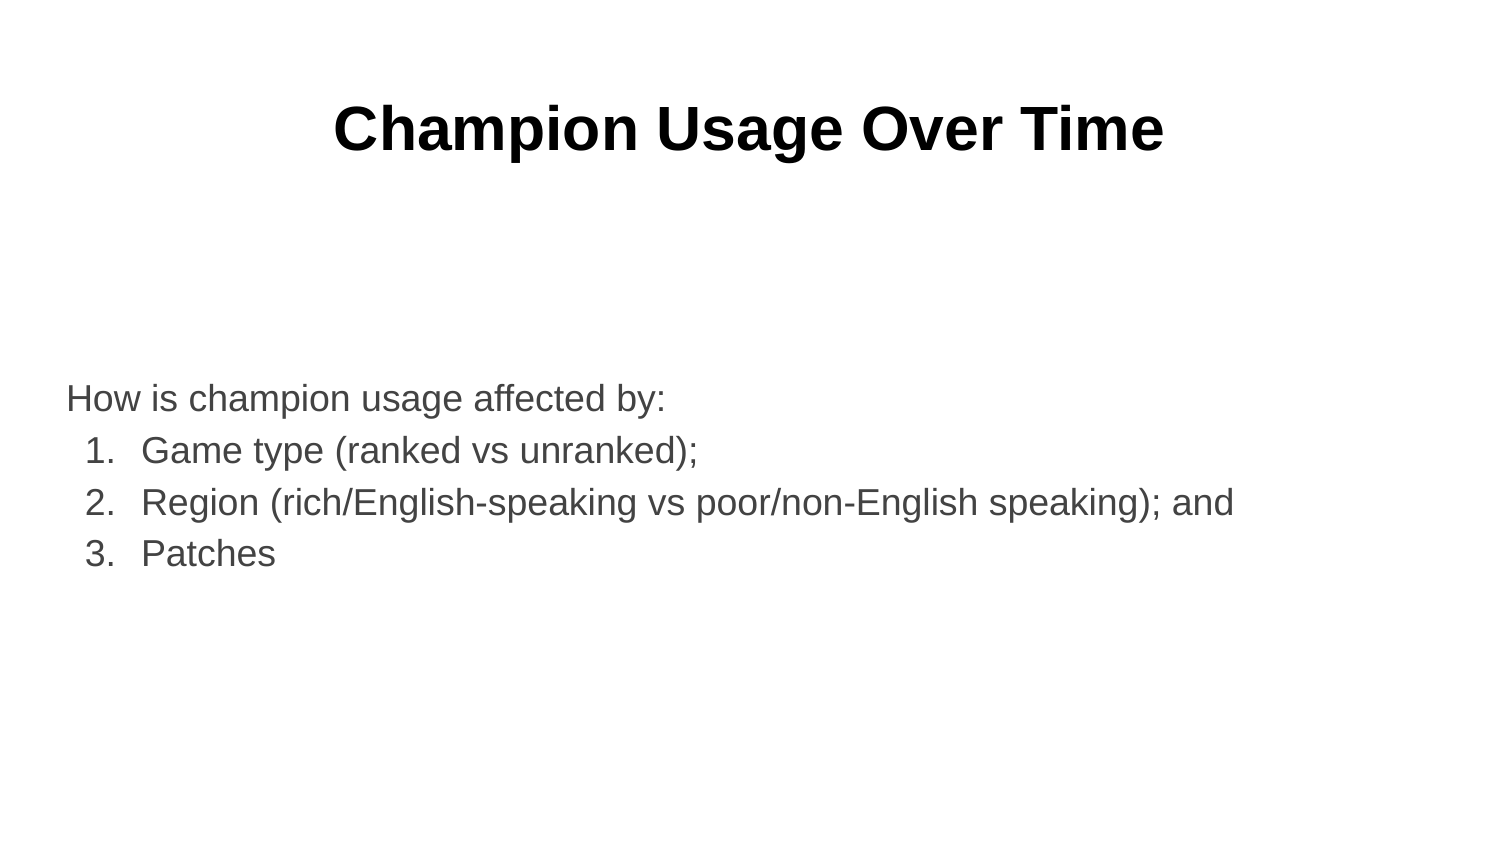

# Champion Usage Over Time

How is champion usage affected by:
Game type (ranked vs unranked);
Region (rich/English-speaking vs poor/non-English speaking); and
Patches